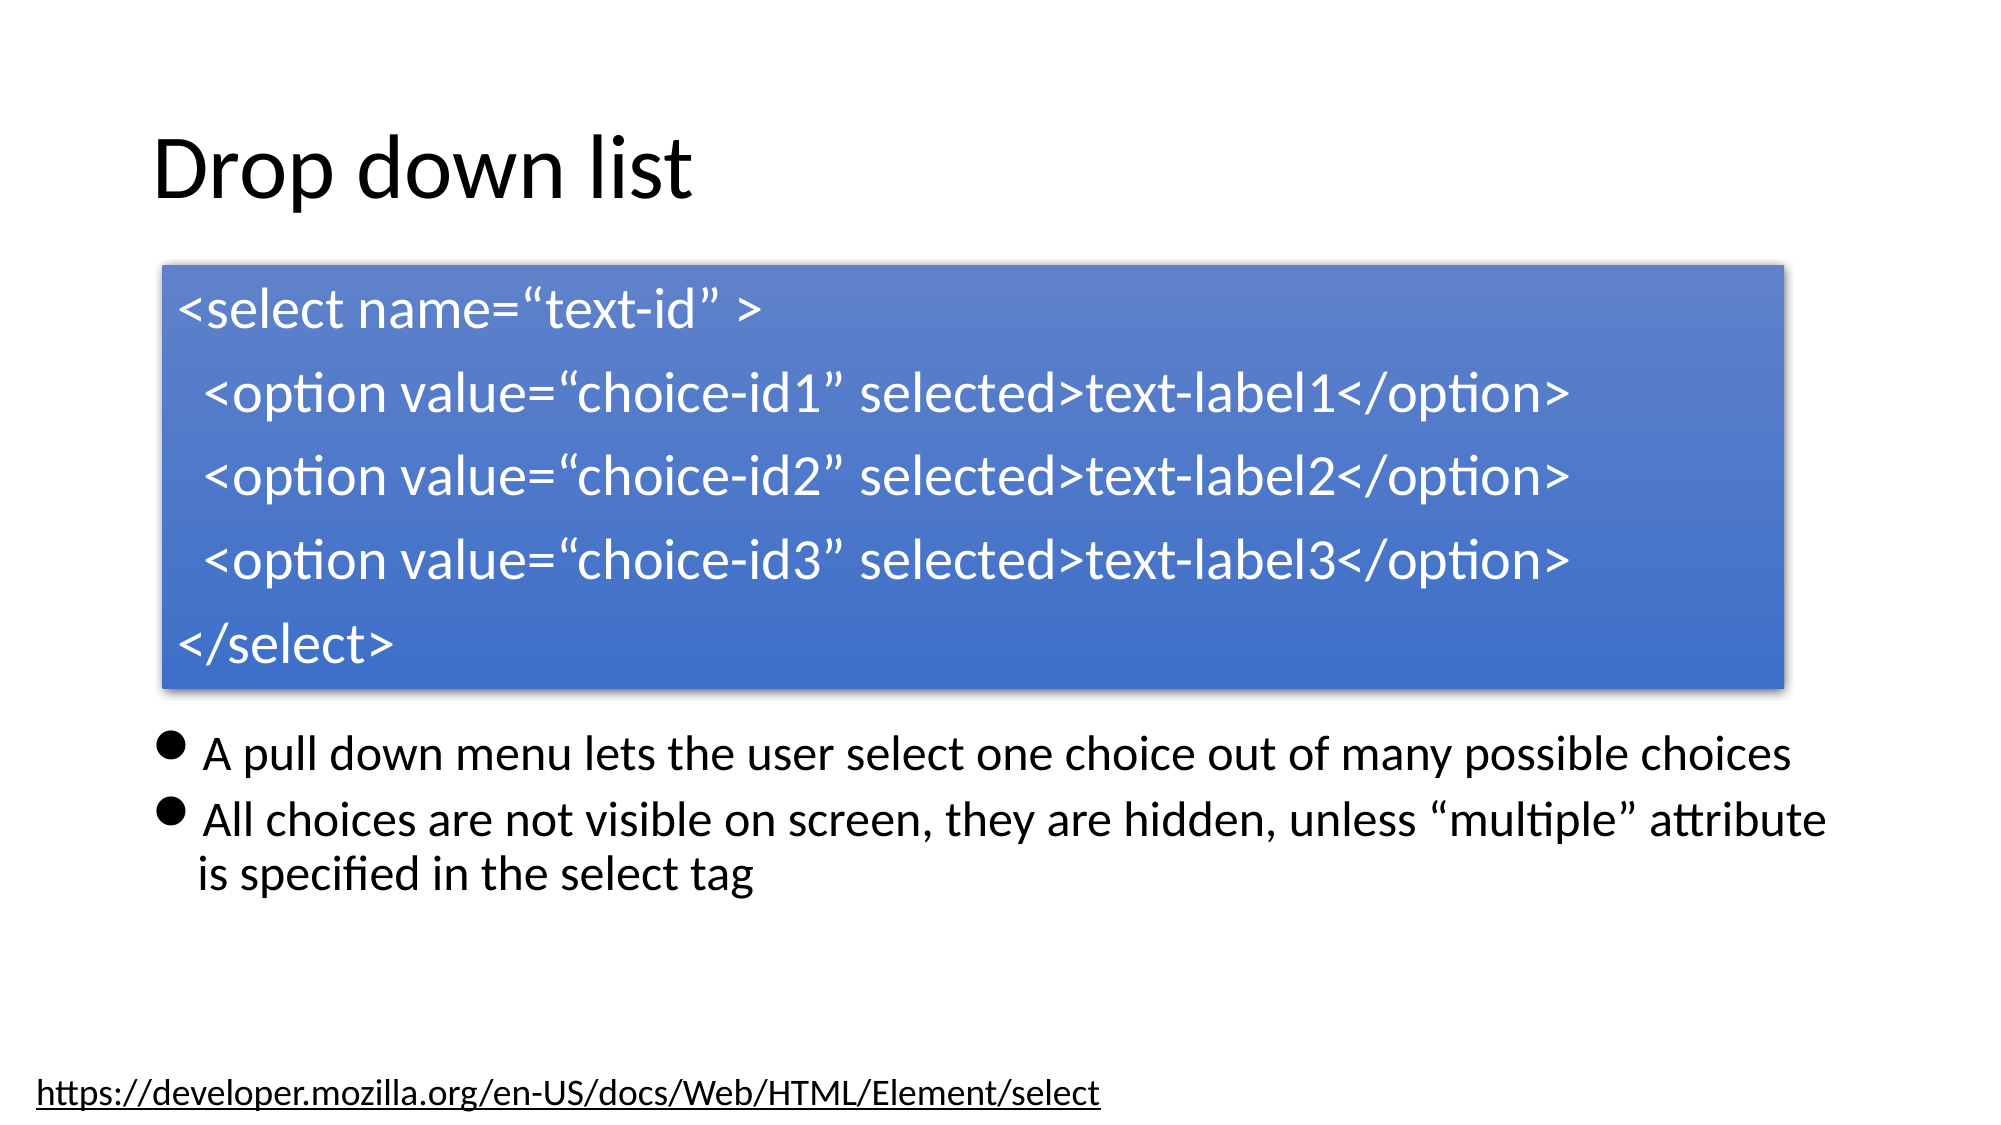

# Drop down list
<select name=“text-id” >
  <option value=“choice-id1” selected>text-label1</option>
  <option value=“choice-id2” selected>text-label2</option>
  <option value=“choice-id3” selected>text-label3</option>
</select>
A pull down menu lets the user select one choice out of many possible choices
All choices are not visible on screen, they are hidden, unless “multiple” attribute is specified in the select tag

https://developer.mozilla.org/en-US/docs/Web/HTML/Element/select